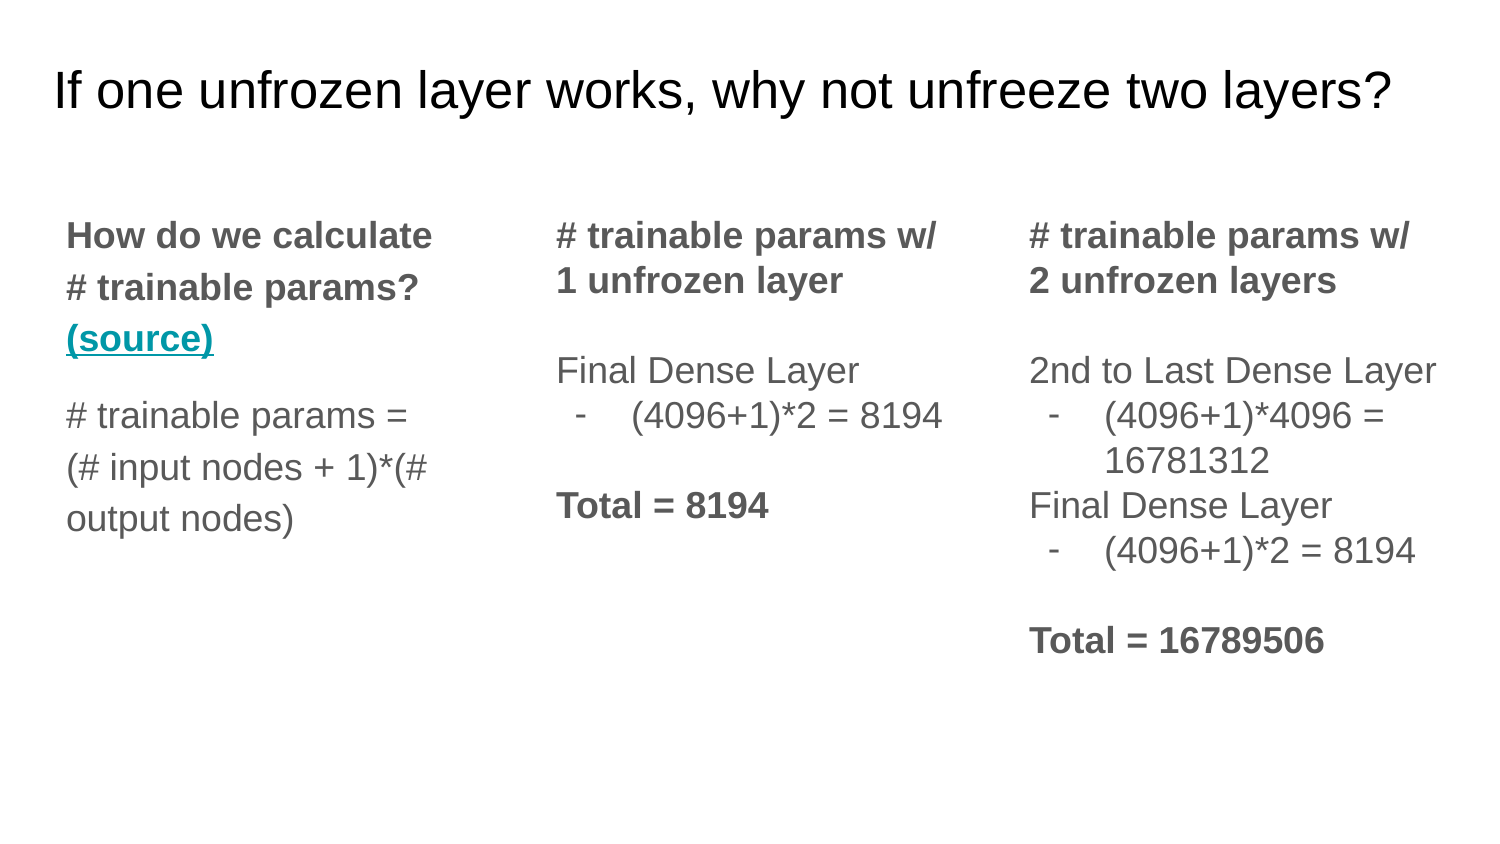

# If one unfrozen layer works, why not unfreeze two layers?
How do we calculate # trainable params? (source)
# trainable params = (# input nodes + 1)*(# output nodes)

# trainable params w/ 1 unfrozen layer

Final Dense Layer
(4096+1)*2 = 8194

Total = 8194
# trainable params w/
2 unfrozen layers

2nd to Last Dense Layer
(4096+1)*4096 = 16781312
Final Dense Layer
(4096+1)*2 = 8194

Total = 16789506